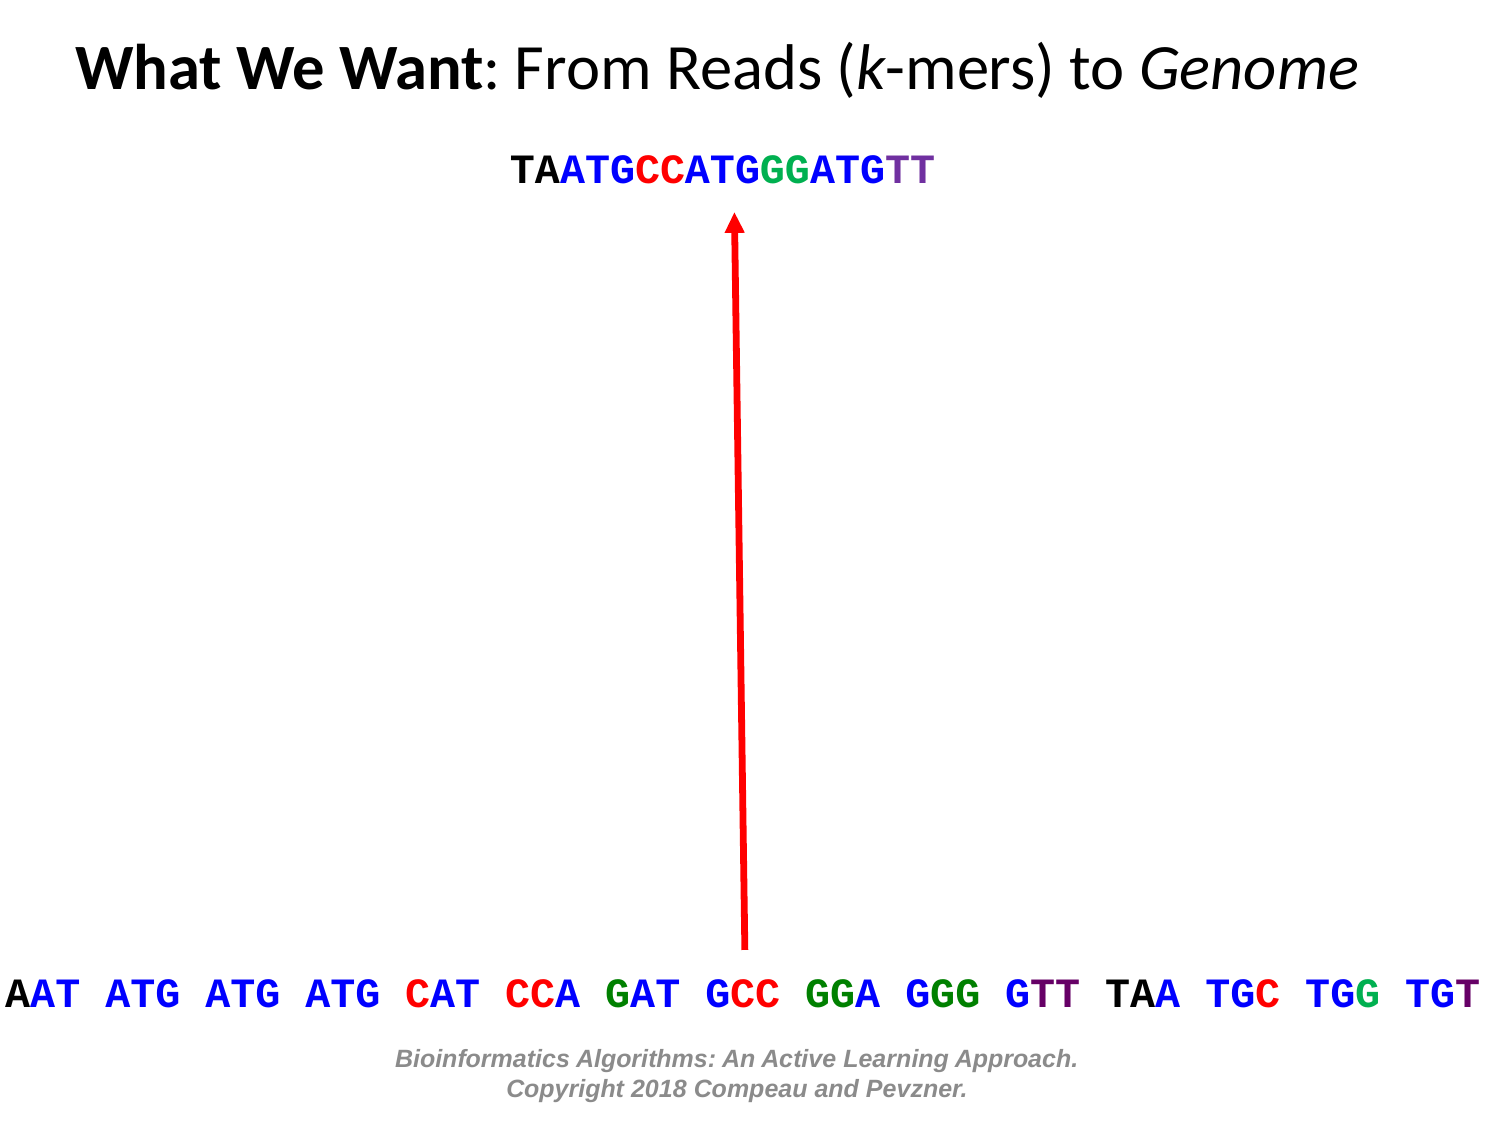

What We Want: From Reads (k-mers) to Genome
 TAATGCCATGGGATGTT

AAT ATG ATG ATG CAT CCA GAT GCC GGA GGG GTT TAA TGC TGG TGT

Bioinformatics Algorithms: An Active Learning Approach.
Copyright 2018 Compeau and Pevzner.